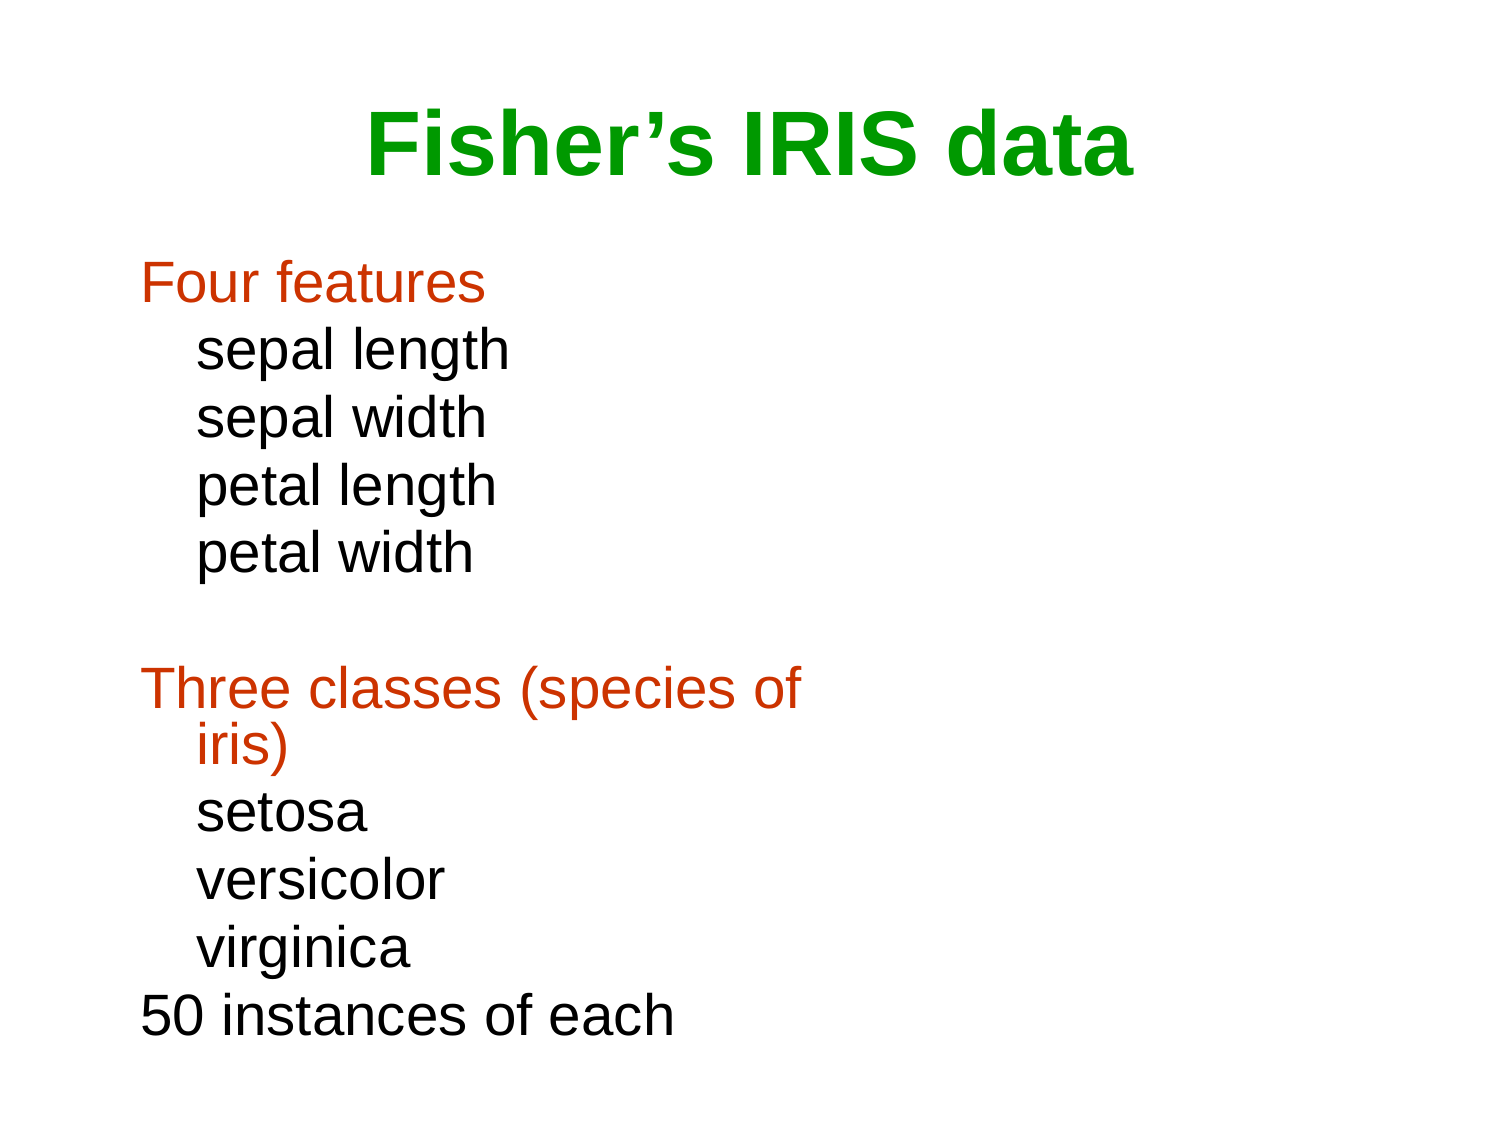

# Fisher’s IRIS data
Four features
	sepal length
	sepal width
	petal length
	petal width

Three classes (species of iris)
	setosa
	versicolor
	virginica
50 instances of each